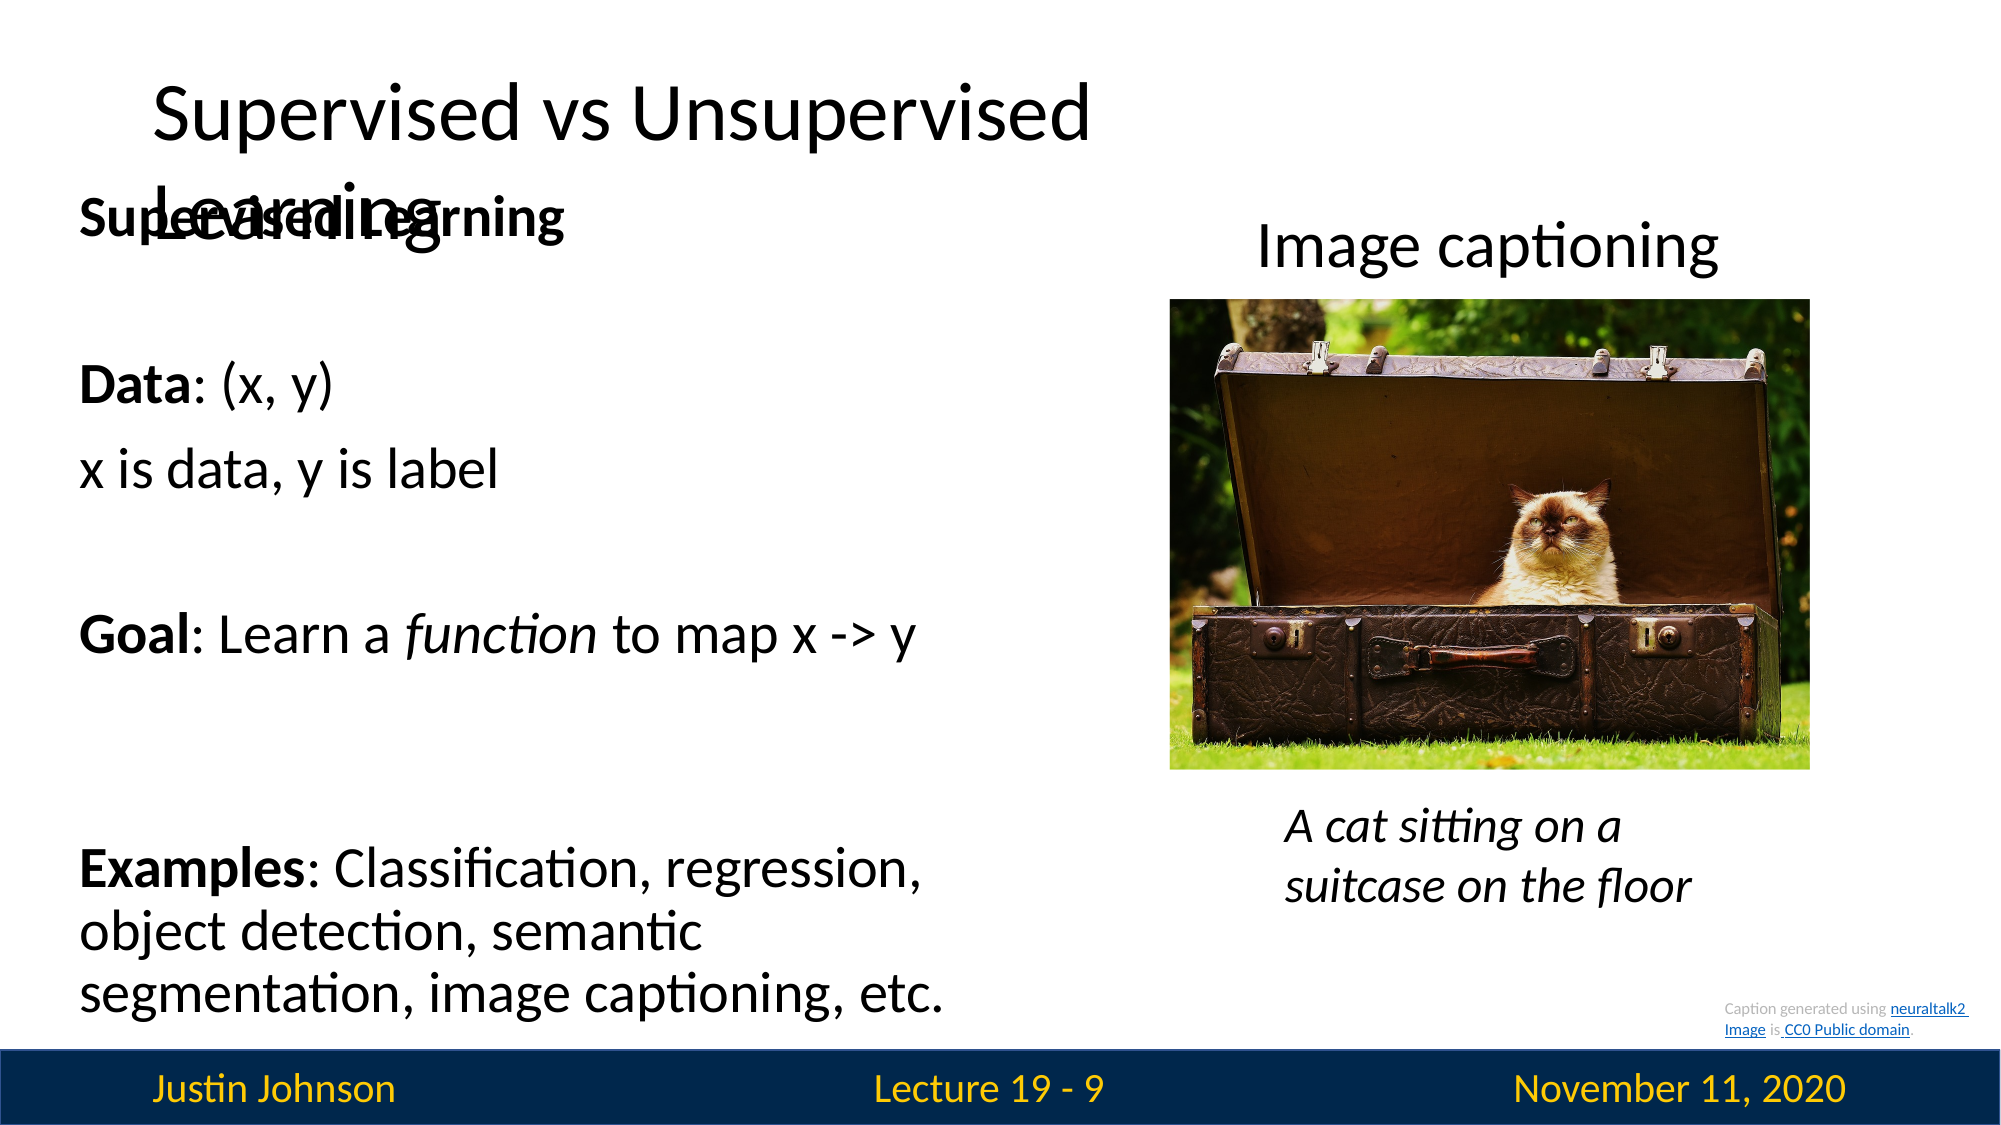

# Supervised vs Unsupervised Learning
Supervised Learning
Image captioning

Data: (x, y)
x is data, y is label

Goal: Learn a function to map x -> y
A cat sitting on a  suitcase on the floor
Examples: Classification, regression,  object detection, semantic  segmentation, image captioning, etc.
Caption generated using neuraltalk2  Image is CC0 Public domain.
Justin Johnson
November 11, 2020
Lecture 19 - 9